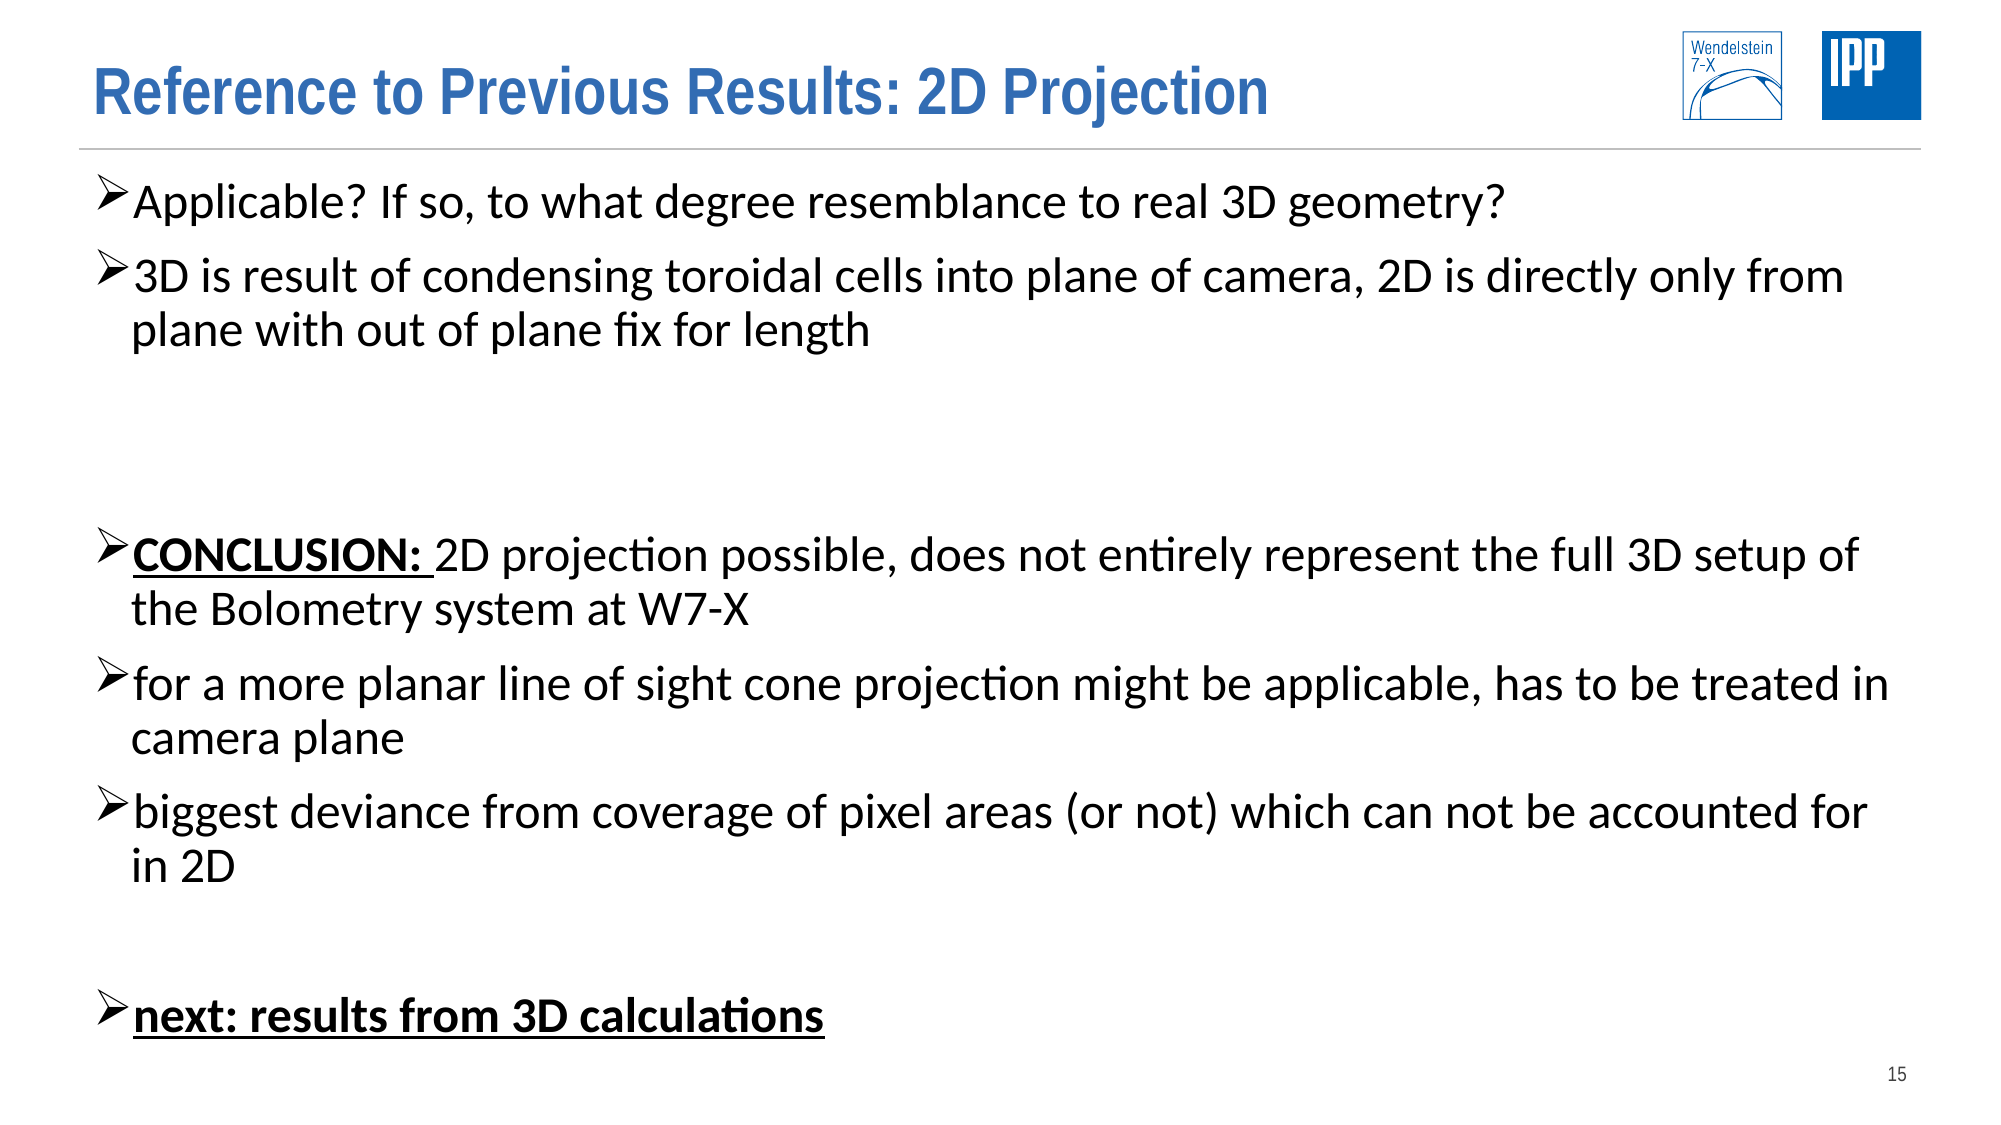

# Reference to Previous Results: 2D Projection
Applicable? If so, to what degree resemblance to real 3D geometry?
3D is result of condensing toroidal cells into plane of camera, 2D is directly only from plane with out of plane fix for length

CONCLUSION: 2D projection possible, does not entirely represent the full 3D setup of the Bolometry system at W7-X
for a more planar line of sight cone projection might be applicable, has to be treated in camera plane
biggest deviance from coverage of pixel areas (or not) which can not be accounted for in 2D

next: results from 3D calculations
15